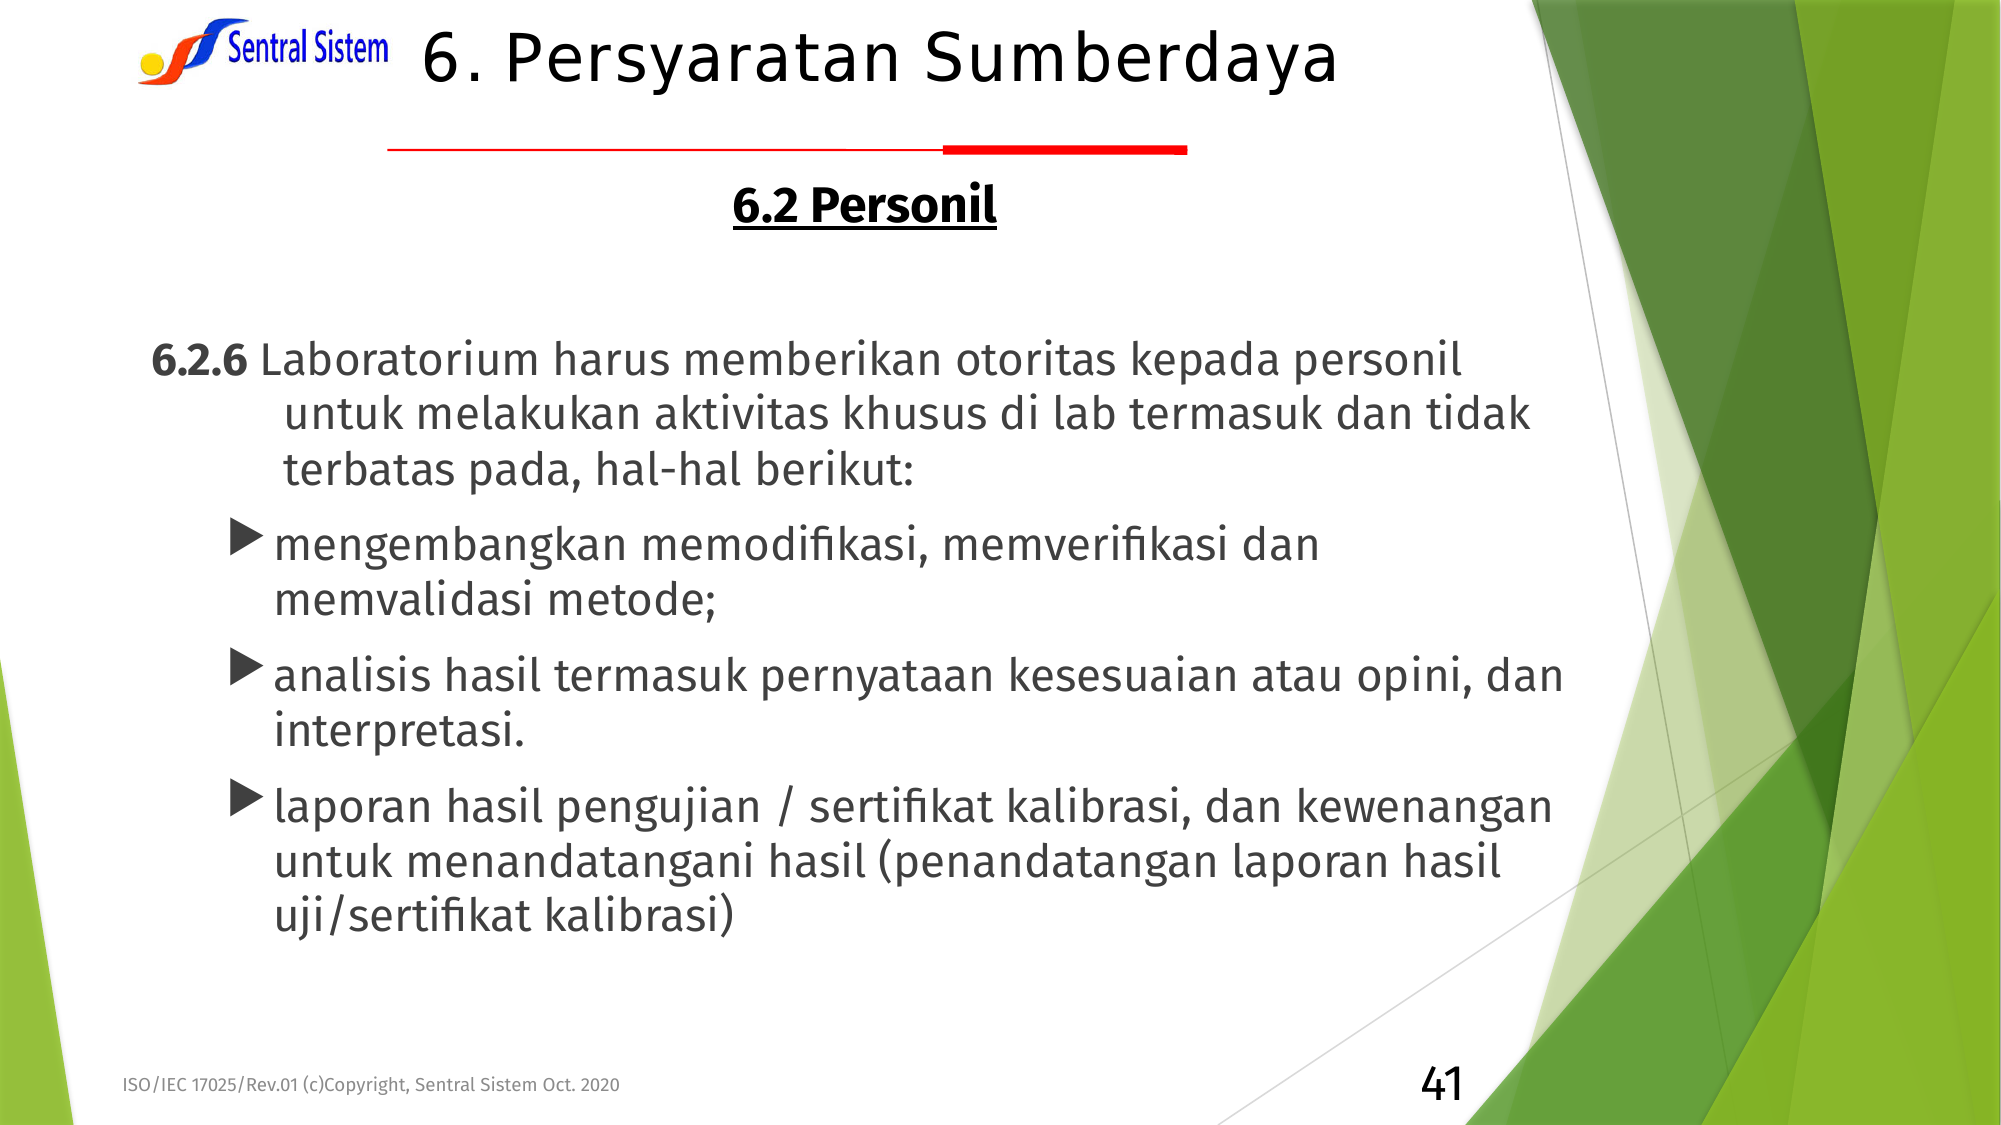

# 6. Persyaratan Sumberdaya

6.2 Personil

6.2.6 Laboratorium harus memberikan otoritas kepada personil untuk melakukan aktivitas khusus di lab termasuk dan tidak terbatas pada, hal-hal berikut:
mengembangkan memodifikasi, memverifikasi dan memvalidasi metode;
analisis hasil termasuk pernyataan kesesuaian atau opini, dan interpretasi.
laporan hasil pengujian / sertifikat kalibrasi, dan kewenangan untuk menandatangani hasil (penandatangan laporan hasil uji/sertifikat kalibrasi)
41
ISO/IEC 17025/Rev.01 (c)Copyright, Sentral Sistem Oct. 2020